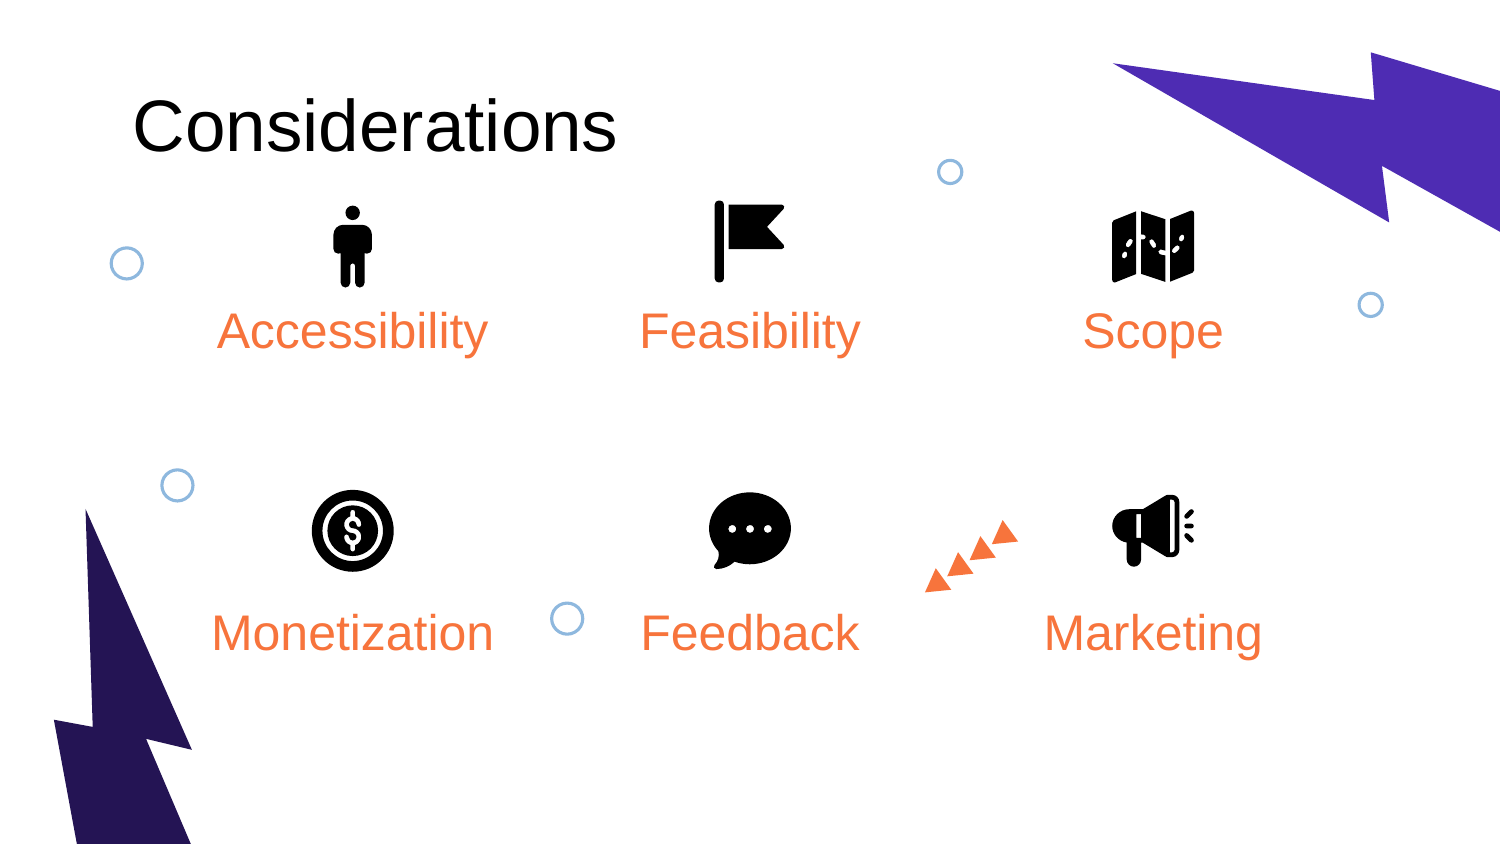

Considerations

# Accessibility
Feasibility
Scope
More important than ever!
Do you have the resources for this?
Define it and stick to it!

Monetization
Feedback
Marketing
How are we making money?
How will you promote the game?
How will you gather and incorporate feedback?